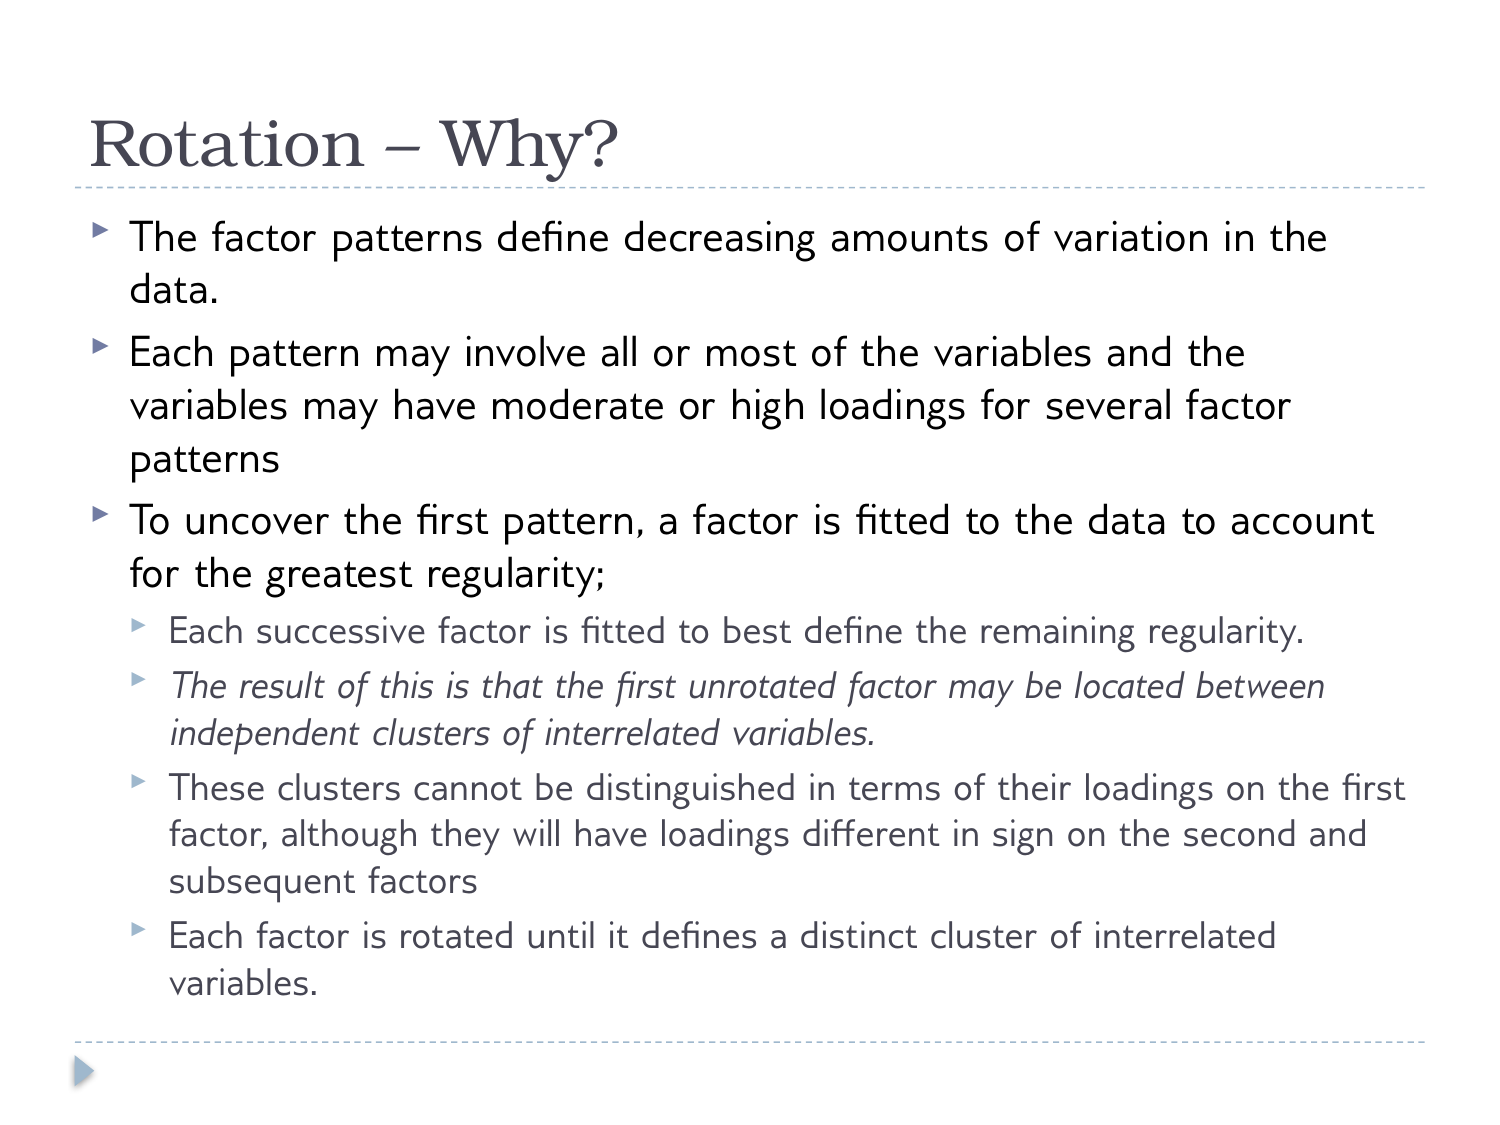

# Rotation – Why?
The factor patterns define decreasing amounts of variation in the data.
Each pattern may involve all or most of the variables and the variables may have moderate or high loadings for several factor patterns
To uncover the first pattern, a factor is fitted to the data to account for the greatest regularity;
Each successive factor is fitted to best define the remaining regularity.
The result of this is that the first unrotated factor may be located between independent clusters of interrelated variables.
These clusters cannot be distinguished in terms of their loadings on the first factor, although they will have loadings different in sign on the second and subsequent factors
Each factor is rotated until it defines a distinct cluster of interrelated variables.